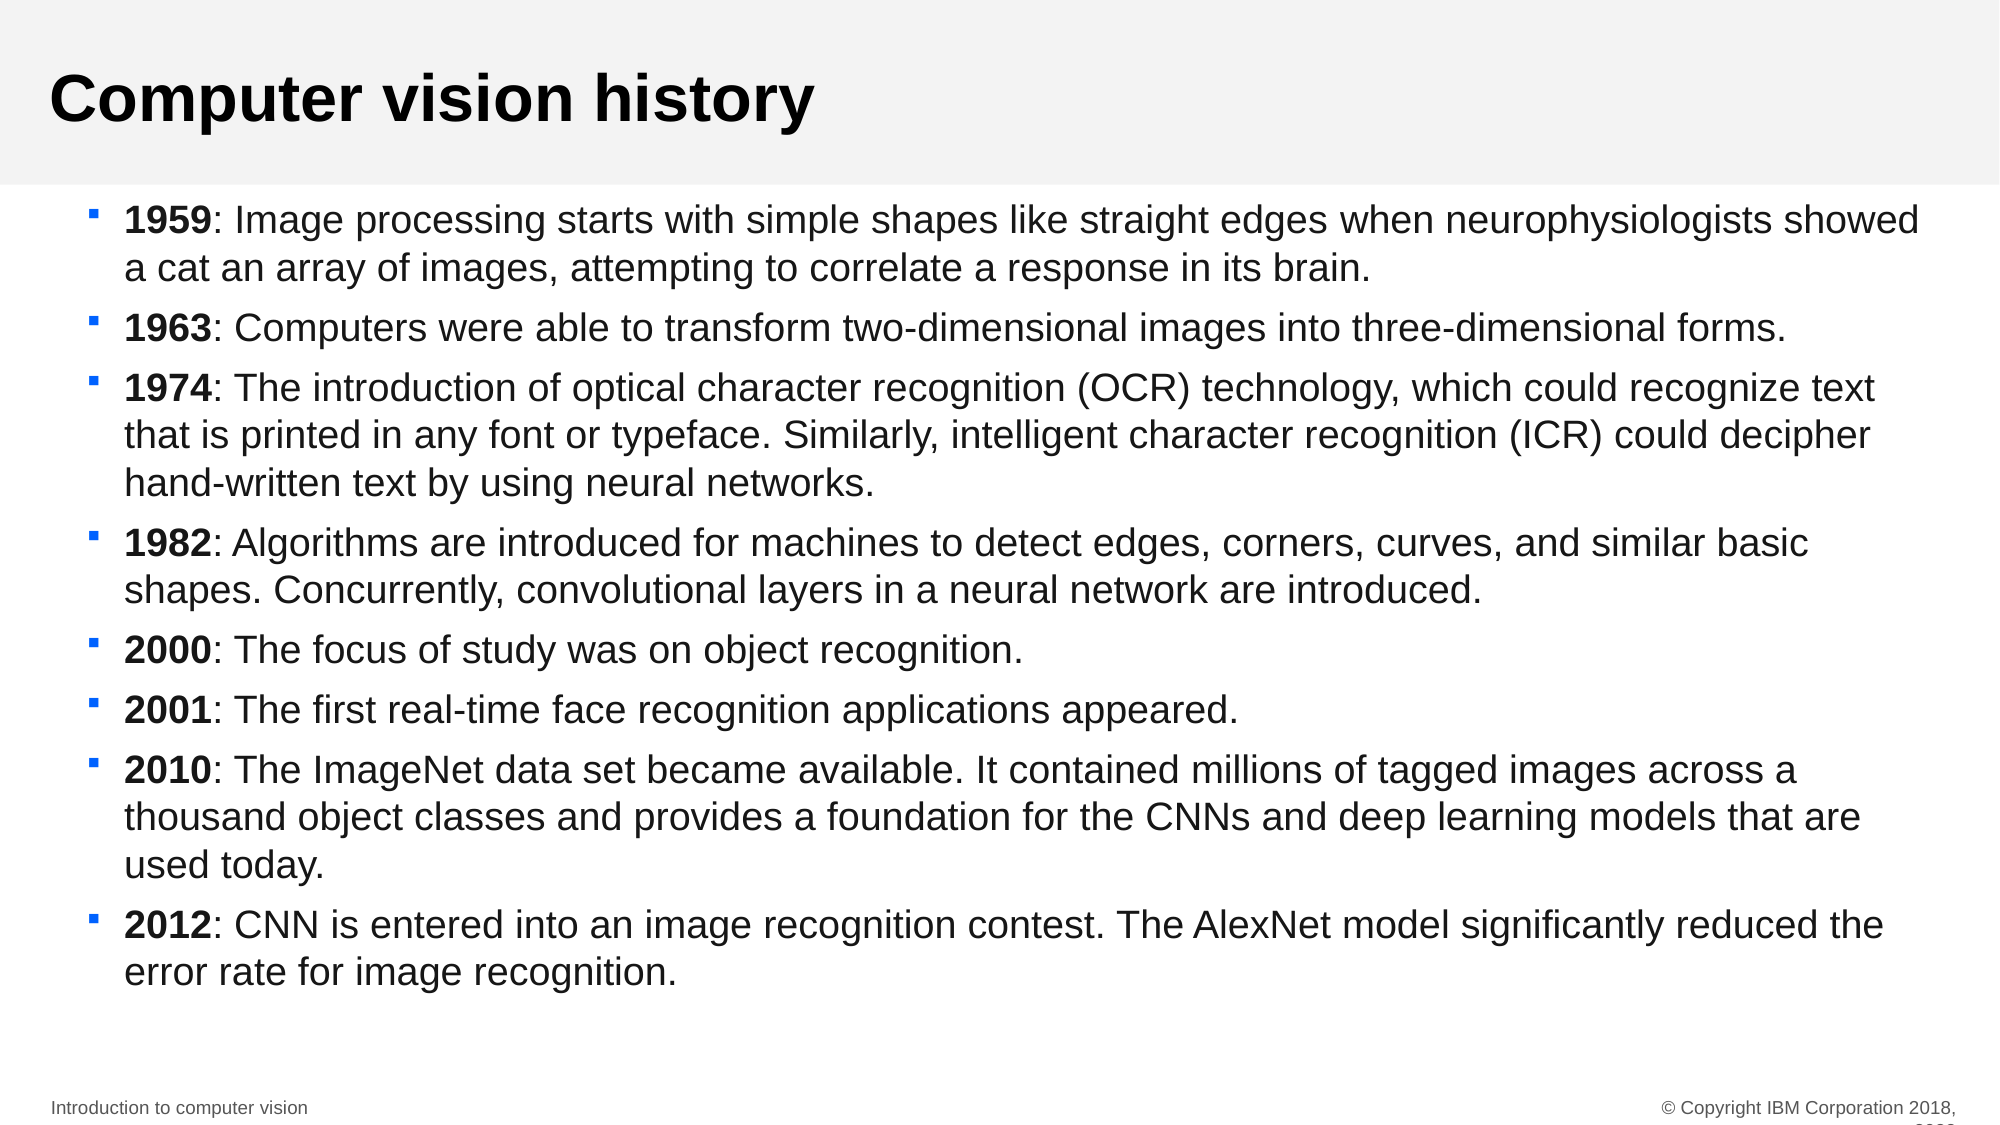

# Computer vision history
1959: Image processing starts with simple shapes like straight edges when neurophysiologists showed a cat an array of images, attempting to correlate a response in its brain.
1963: Computers were able to transform two-dimensional images into three-dimensional forms.
1974: The introduction of optical character recognition (OCR) technology, which could recognize text that is printed in any font or typeface. Similarly, intelligent character recognition (ICR) could decipher hand-written text by using neural networks.
1982: Algorithms are introduced for machines to detect edges, corners, curves, and similar basic shapes. Concurrently, convolutional layers in a neural network are introduced.
2000: The focus of study was on object recognition.
2001: The first real-time face recognition applications appeared.
2010: The ImageNet data set became available. It contained millions of tagged images across a thousand object classes and provides a foundation for the CNNs and deep learning models that are used today.
2012: CNN is entered into an image recognition contest. The AlexNet model significantly reduced the error rate for image recognition.
© Copyright IBM Corporation 2018, 2022